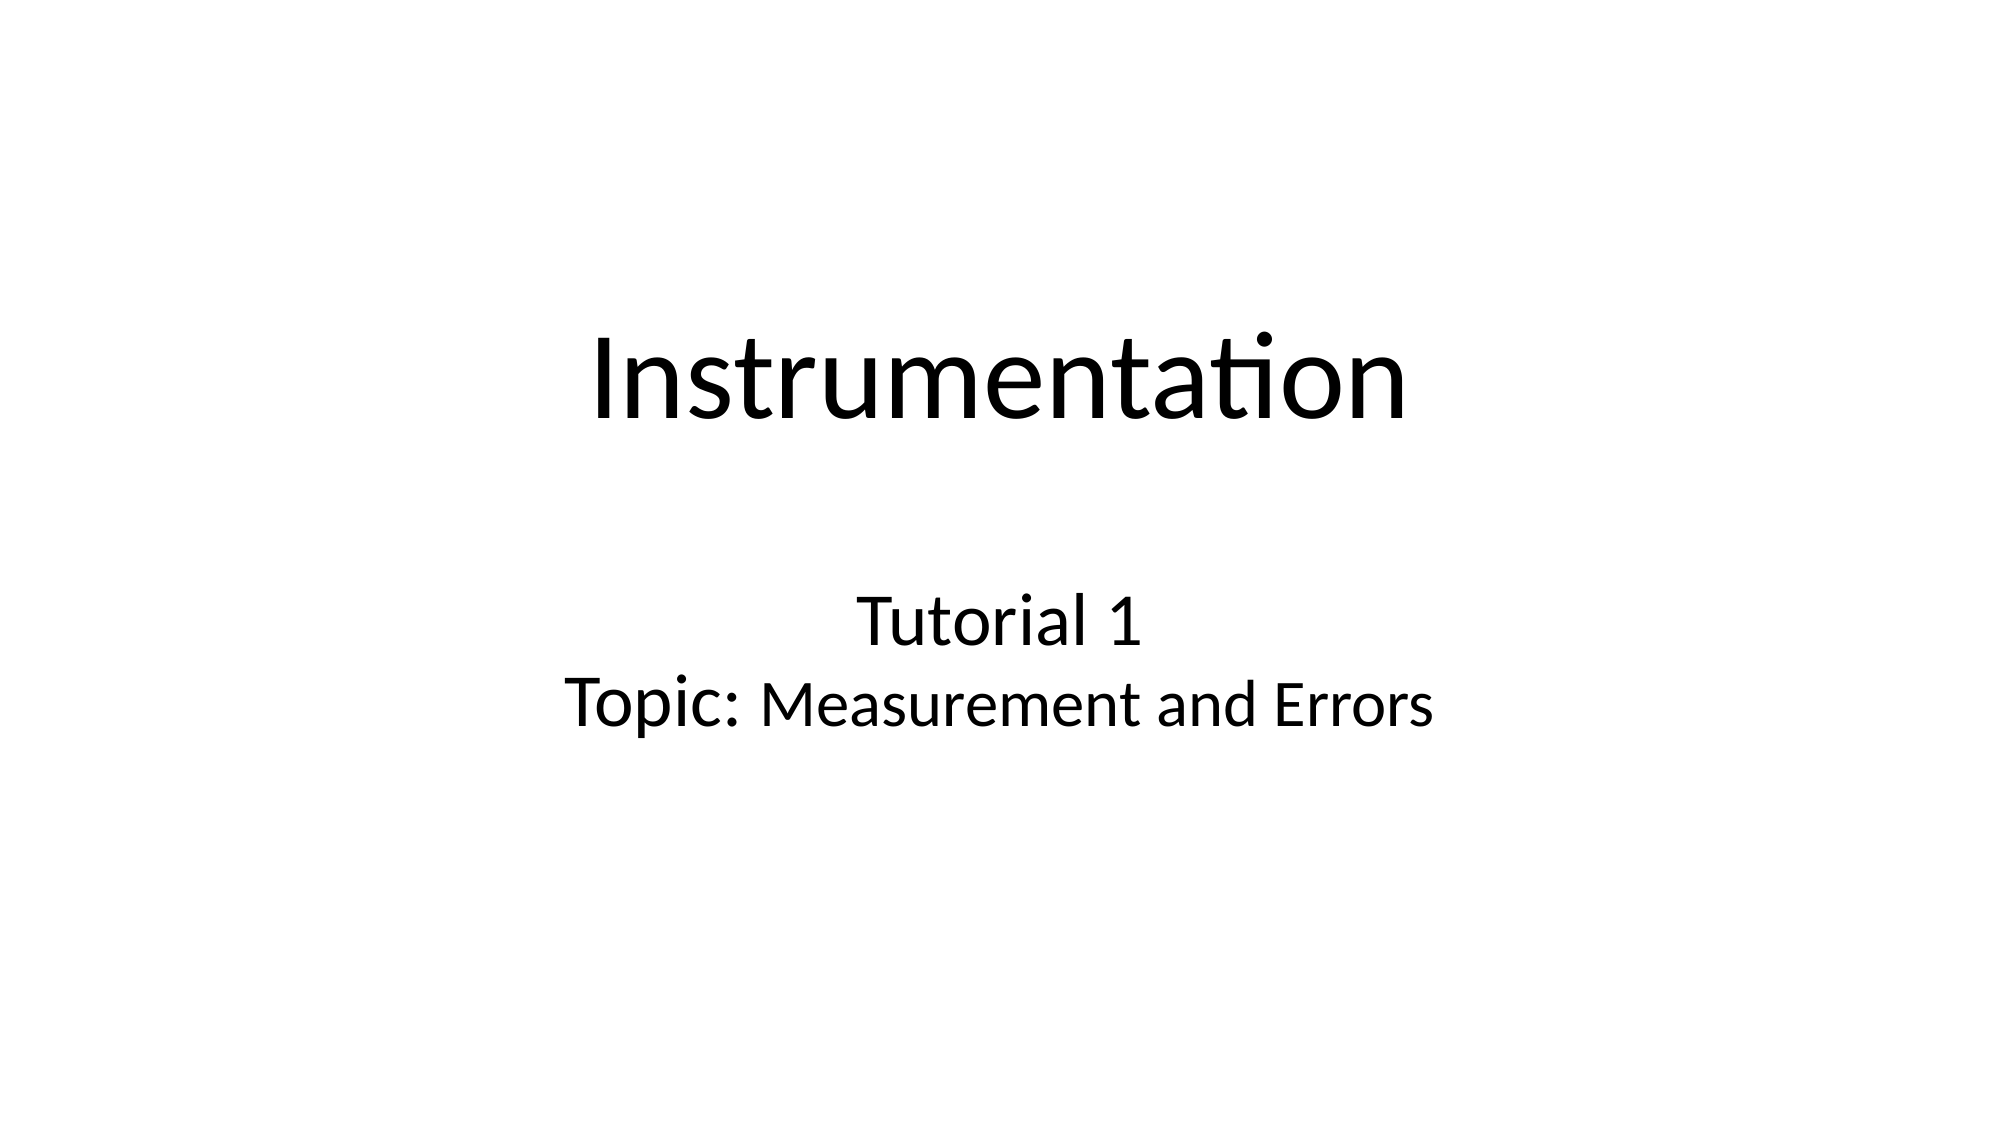

# Instrumentation Tutorial 1 Topic: Measurement and Errors